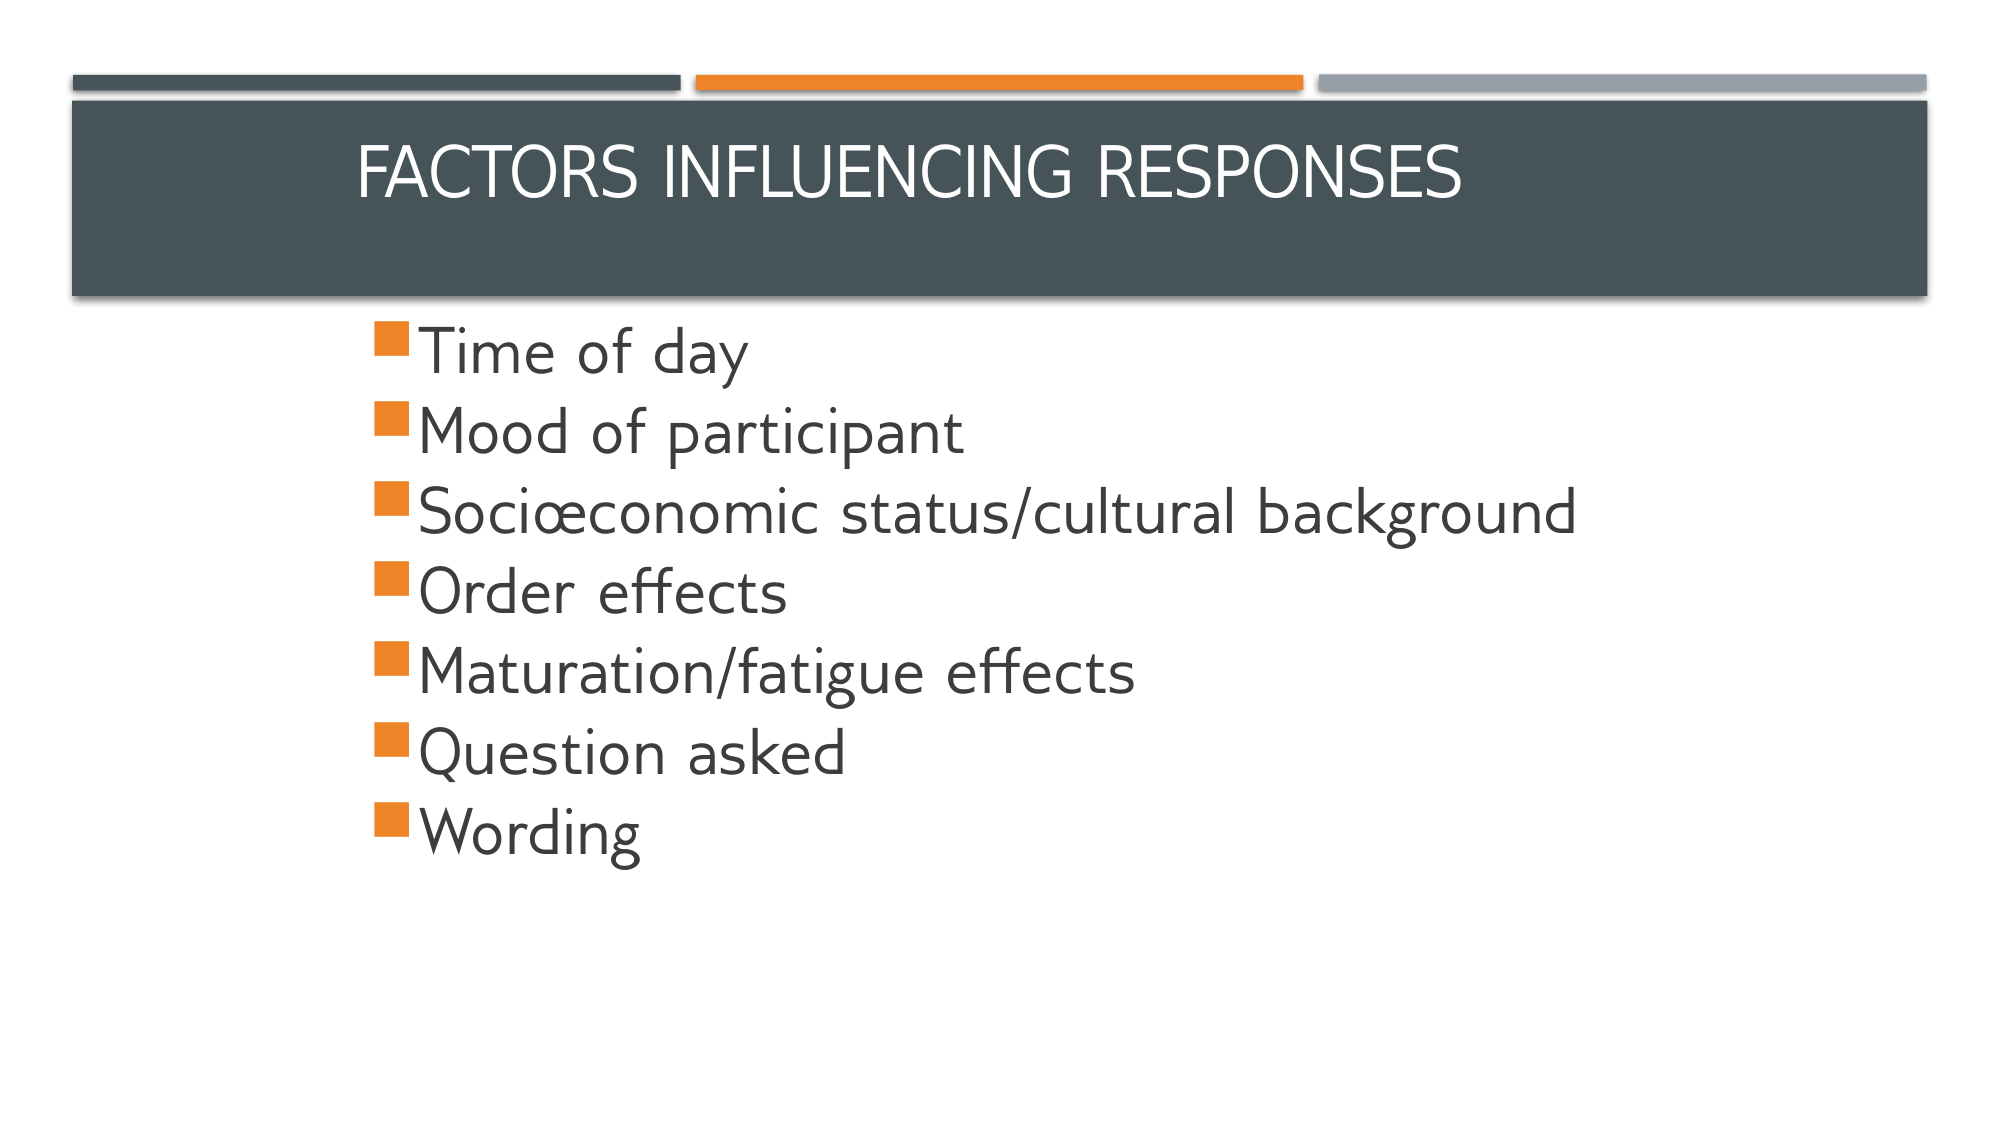

# Factors influencing responses
Time of day
Mood of participant
Socioeconomic status/cultural background
Order effects
Maturation/fatigue effects
Question asked
Wording